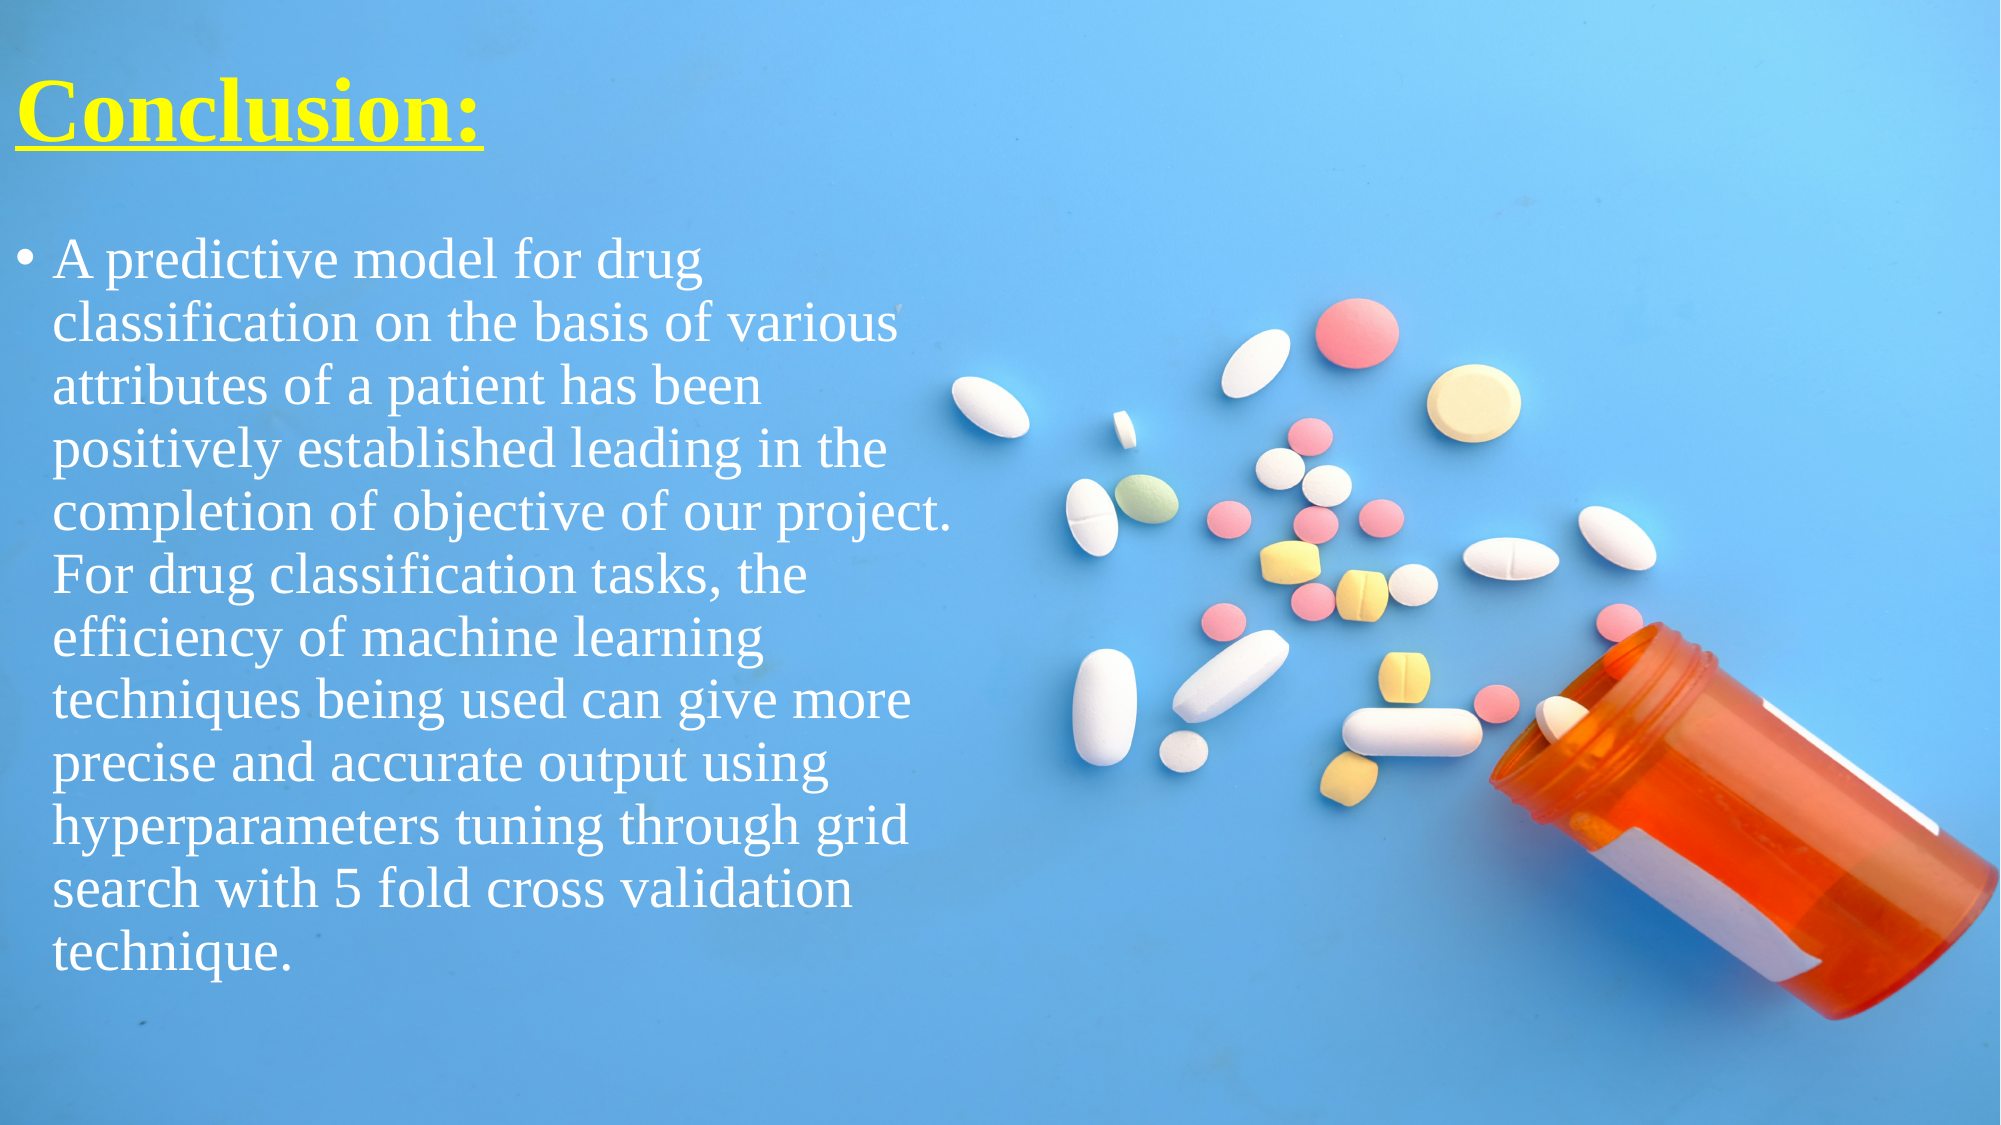

# Conclusion:
A predictive model for drug classification on the basis of various attributes of a patient has been positively established leading in the completion of objective of our project. For drug classification tasks, the efficiency of machine learning techniques being used can give more precise and accurate output using hyperparameters tuning through grid search with 5 fold cross validation technique.